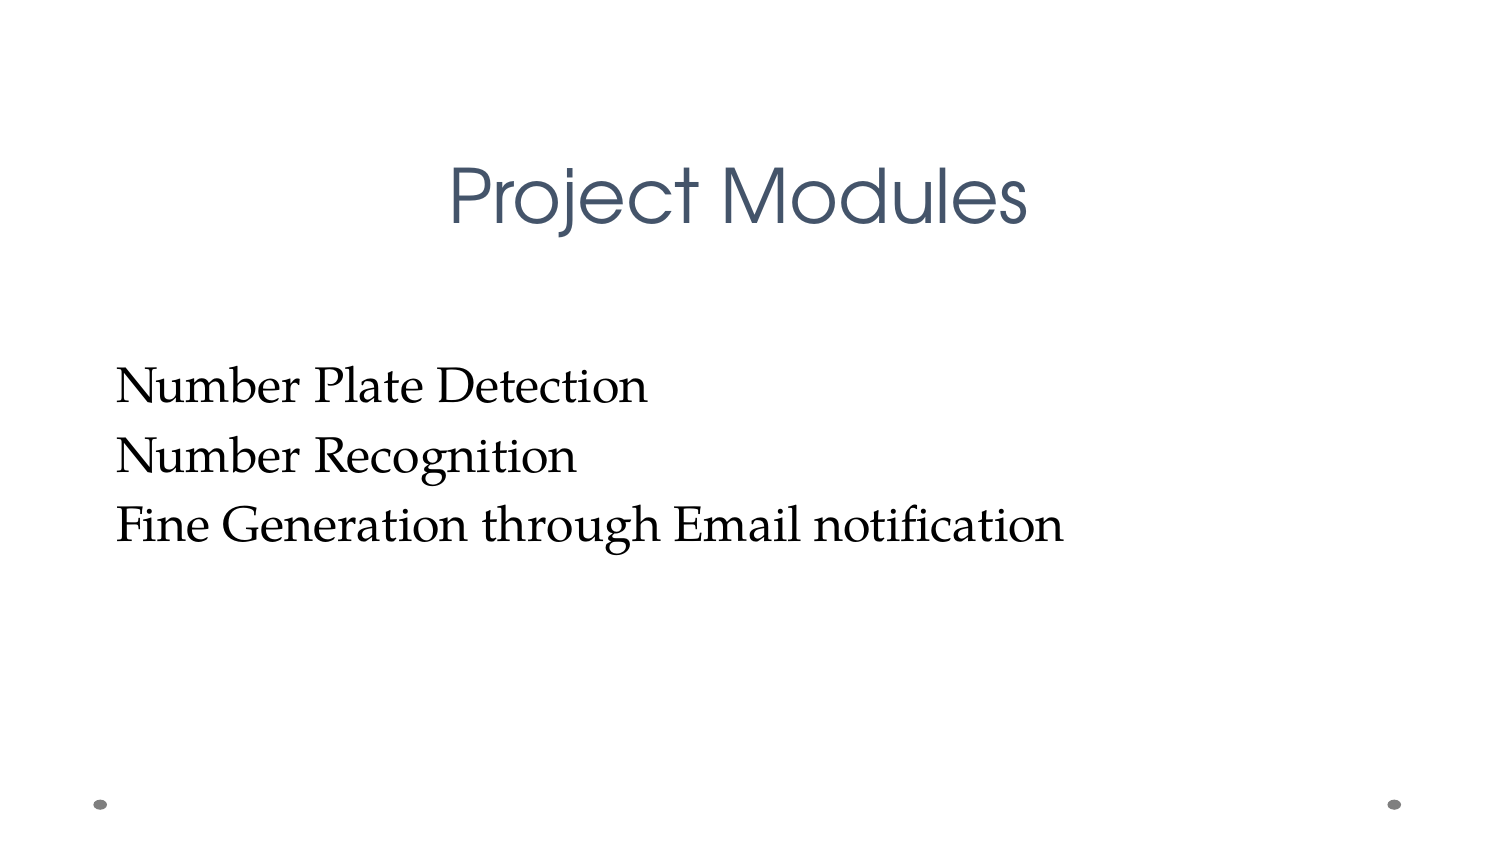

Project Modules

Number Plate Detection
Number Recognition
Fine Generation through Email notification